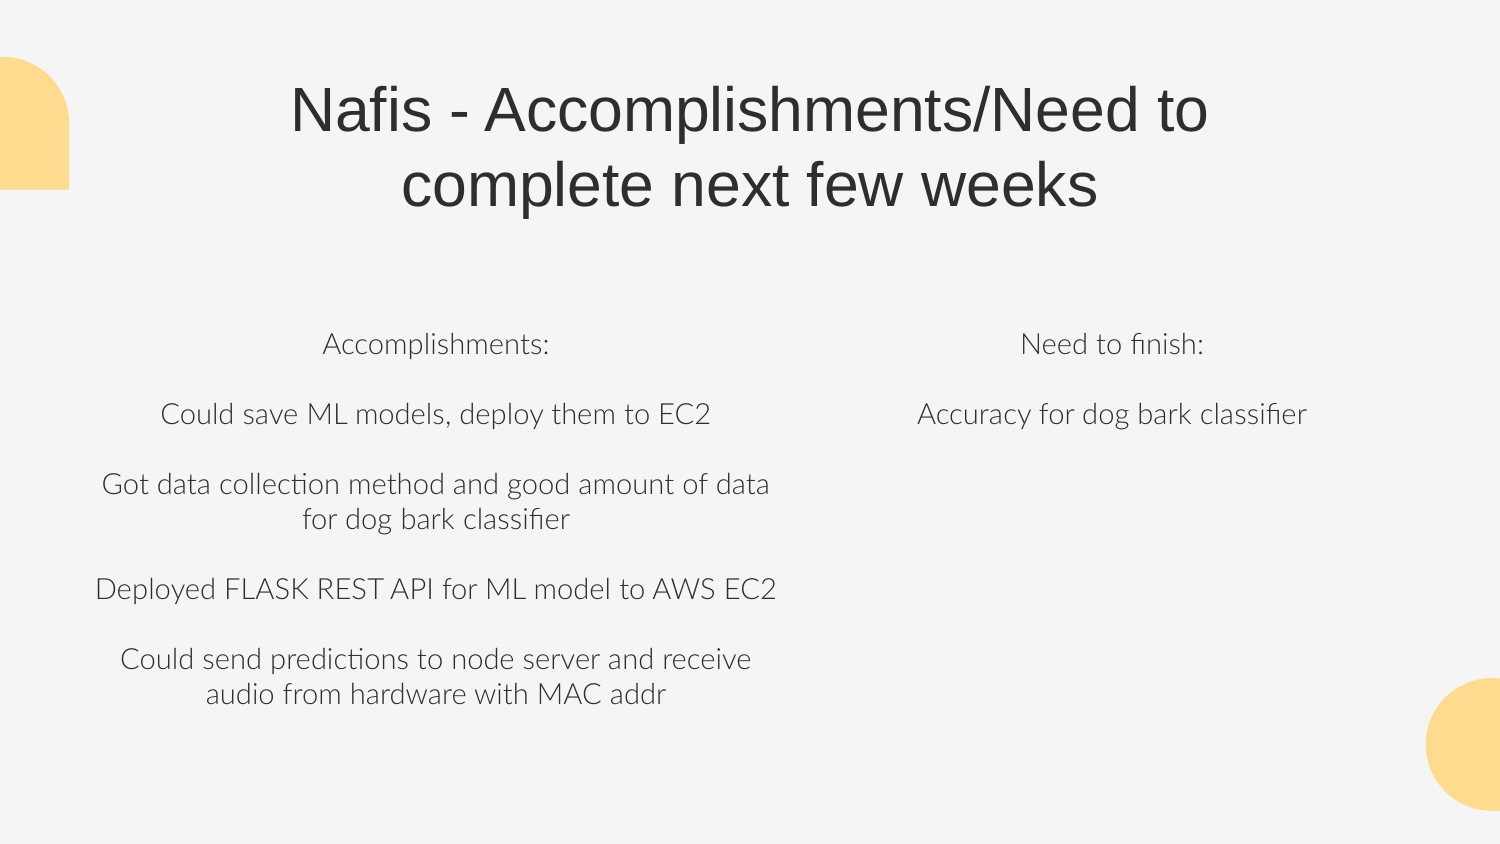

Nafis - Accomplishments/Need to complete next few weeks

Accomplishments:

Could save ML models, deploy them to EC2

Got data collection method and good amount of data for dog bark classifier

Deployed FLASK REST API for ML model to AWS EC2

Could send predictions to node server and receive audio from hardware with MAC addr
Need to finish:

Accuracy for dog bark classifier